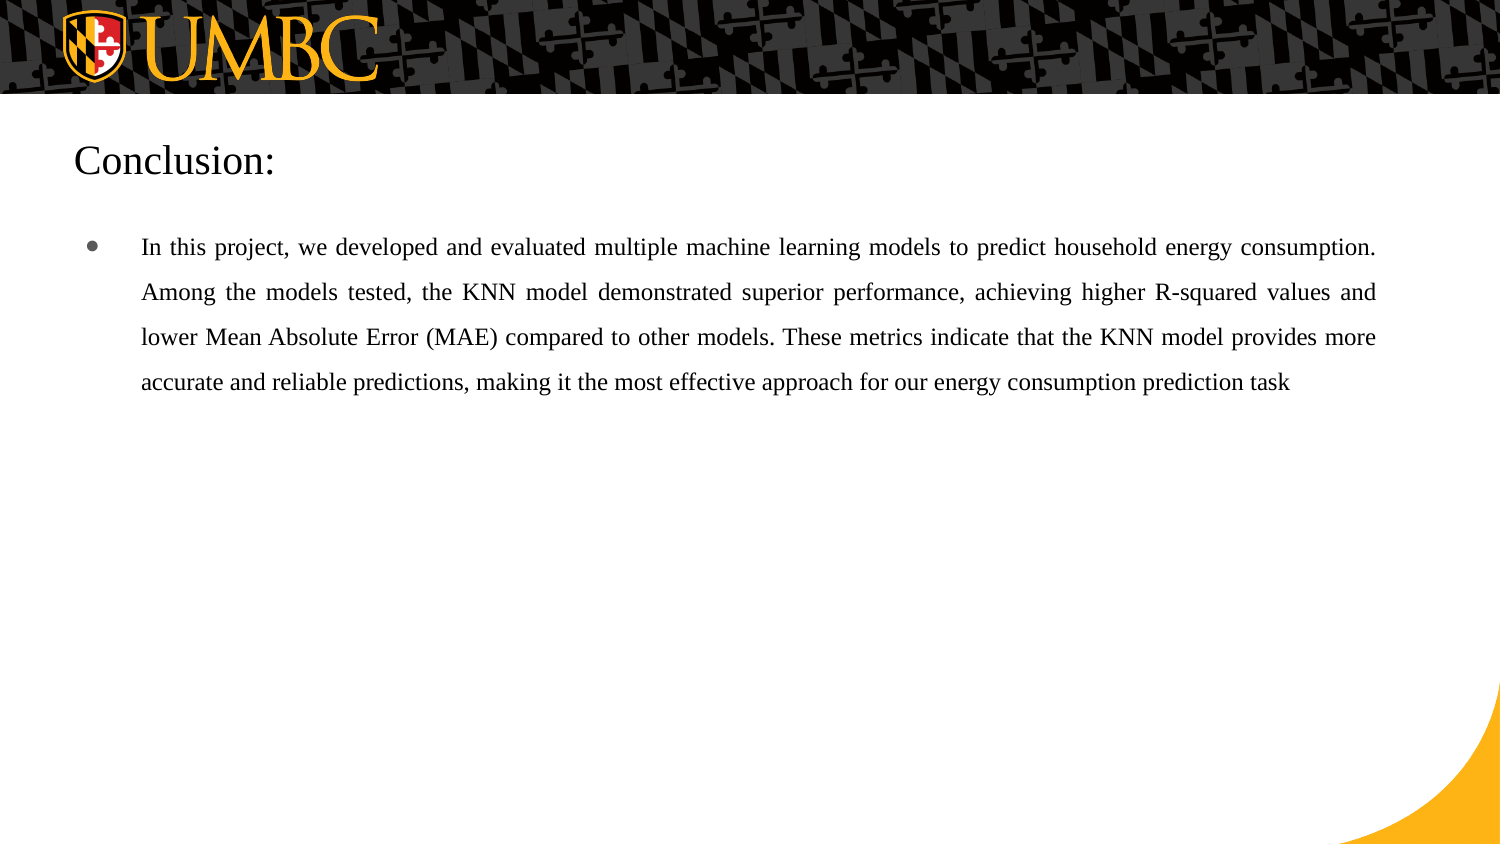

Conclusion:
In this project, we developed and evaluated multiple machine learning models to predict household energy consumption. Among the models tested, the KNN model demonstrated superior performance, achieving higher R-squared values and lower Mean Absolute Error (MAE) compared to other models. These metrics indicate that the KNN model provides more accurate and reliable predictions, making it the most effective approach for our energy consumption prediction task